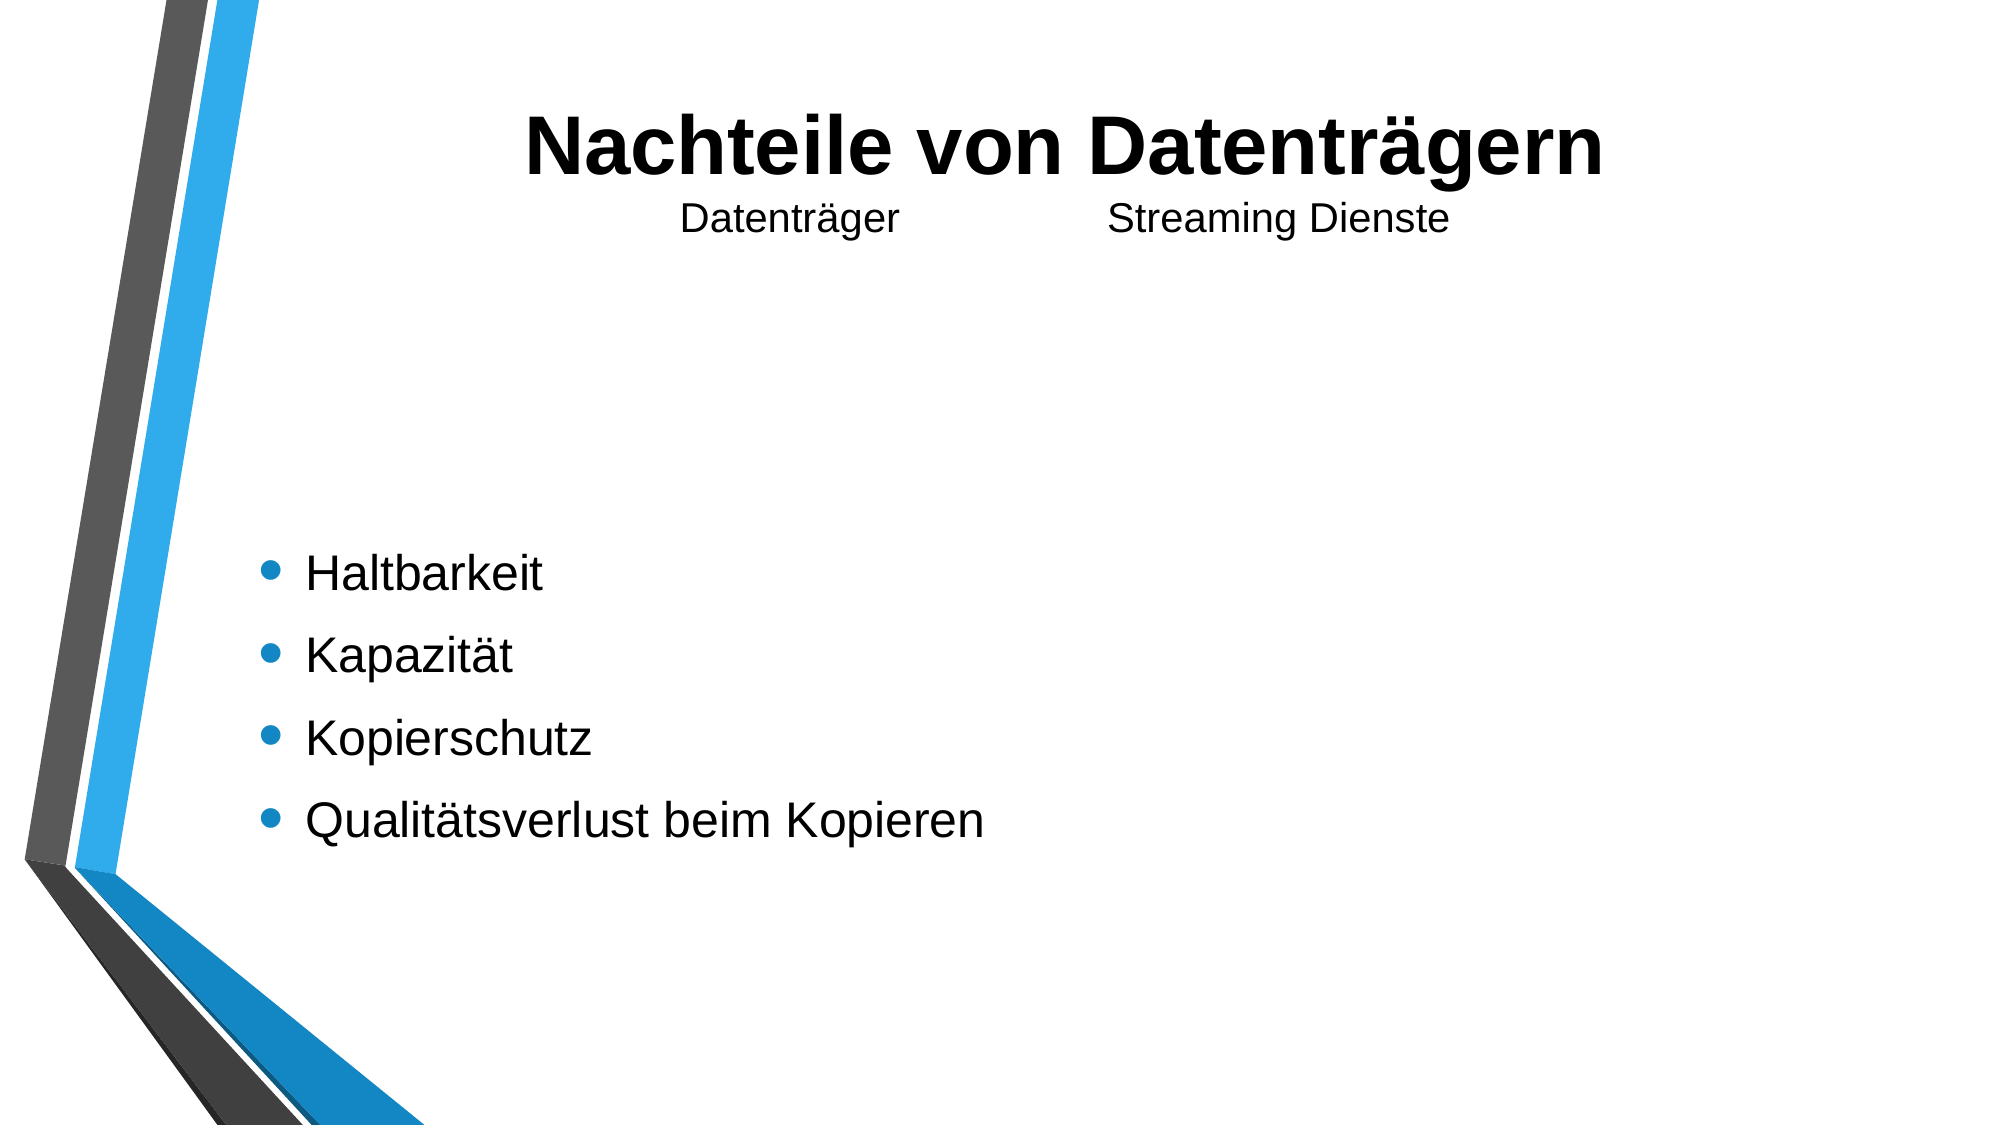

# Nachteile von Datenträgern Datenträger                  Streaming Dienste
Haltbarkeit
Kapazität
Kopierschutz
Qualitätsverlust beim Kopieren